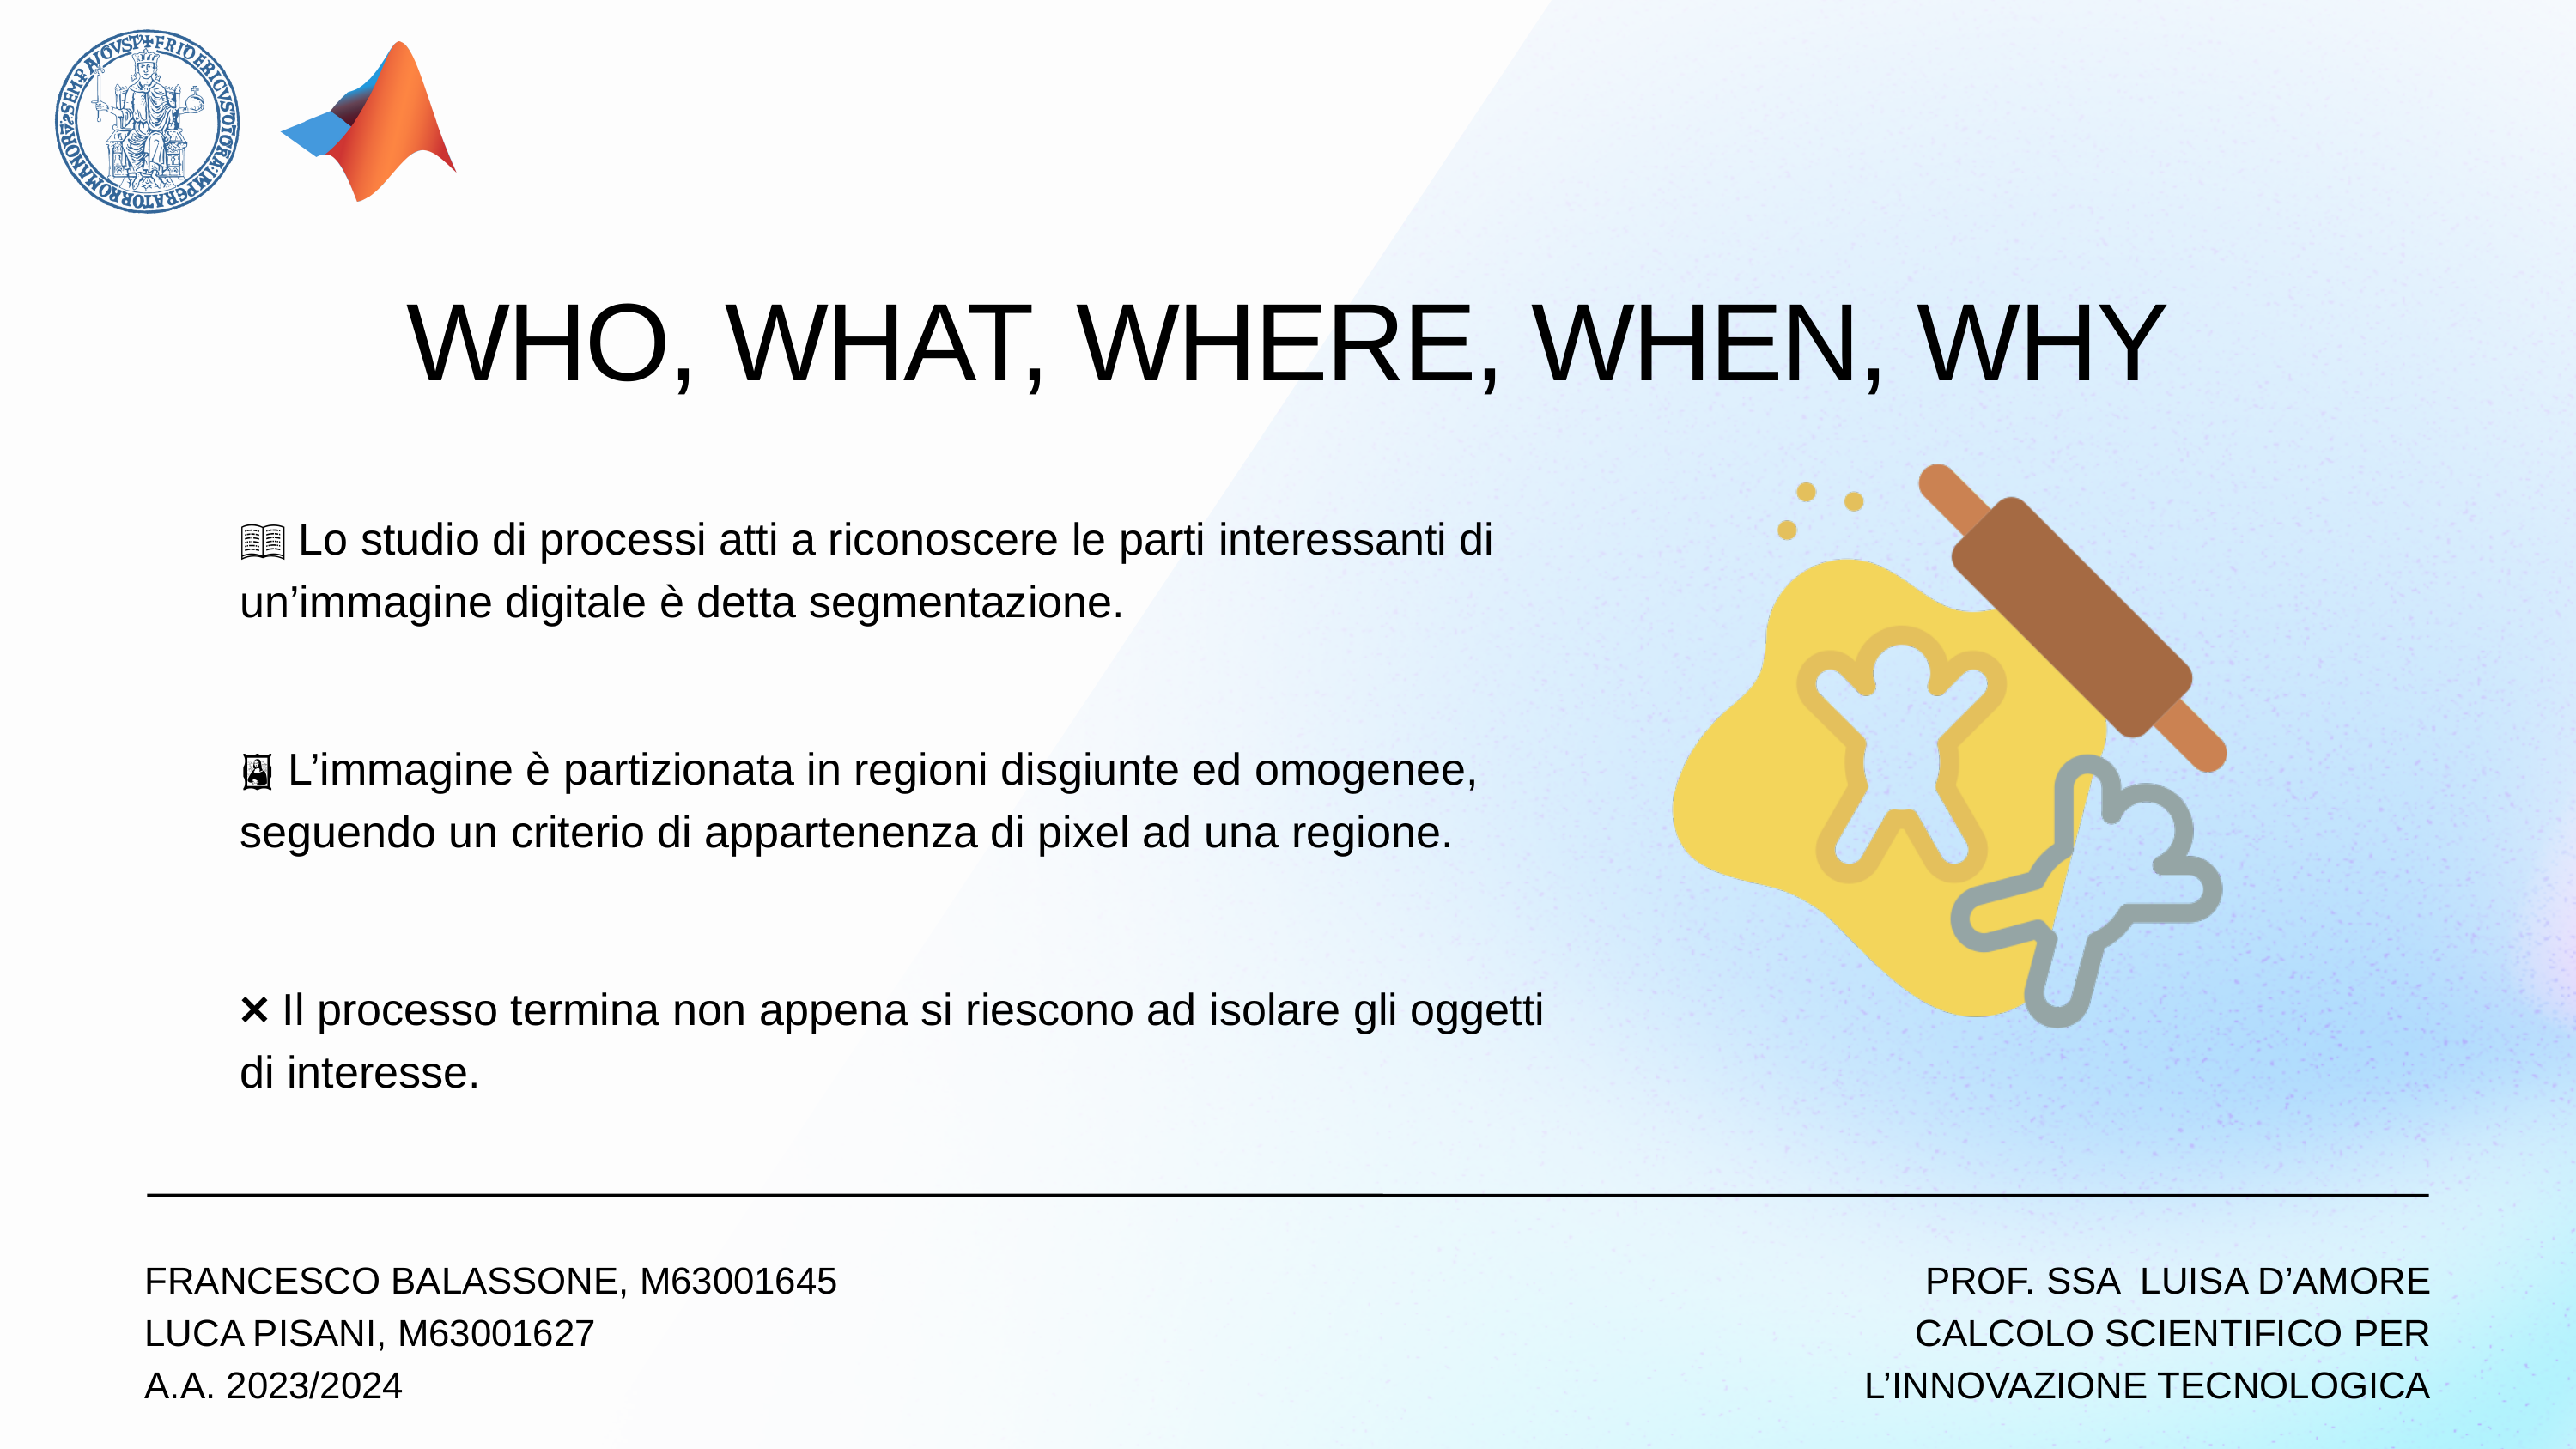

WHO, WHAT, WHERE, WHEN, WHY

📖 Lo studio di processi atti a riconoscere le parti interessanti di un’immagine digitale è detta segmentazione.
🖼️ L’immagine è partizionata in regioni disgiunte ed omogenee, seguendo un criterio di appartenenza di pixel ad una regione.
❌ Il processo termina non appena si riescono ad isolare gli oggetti di interesse.

FRANCESCO BALASSONE, M63001645
LUCA PISANI, M63001627
A.A. 2023/2024
PROF. SSA  LUISA D’AMORE
CALCOLO SCIENTIFICO PER L’INNOVAZIONE TECNOLOGICA